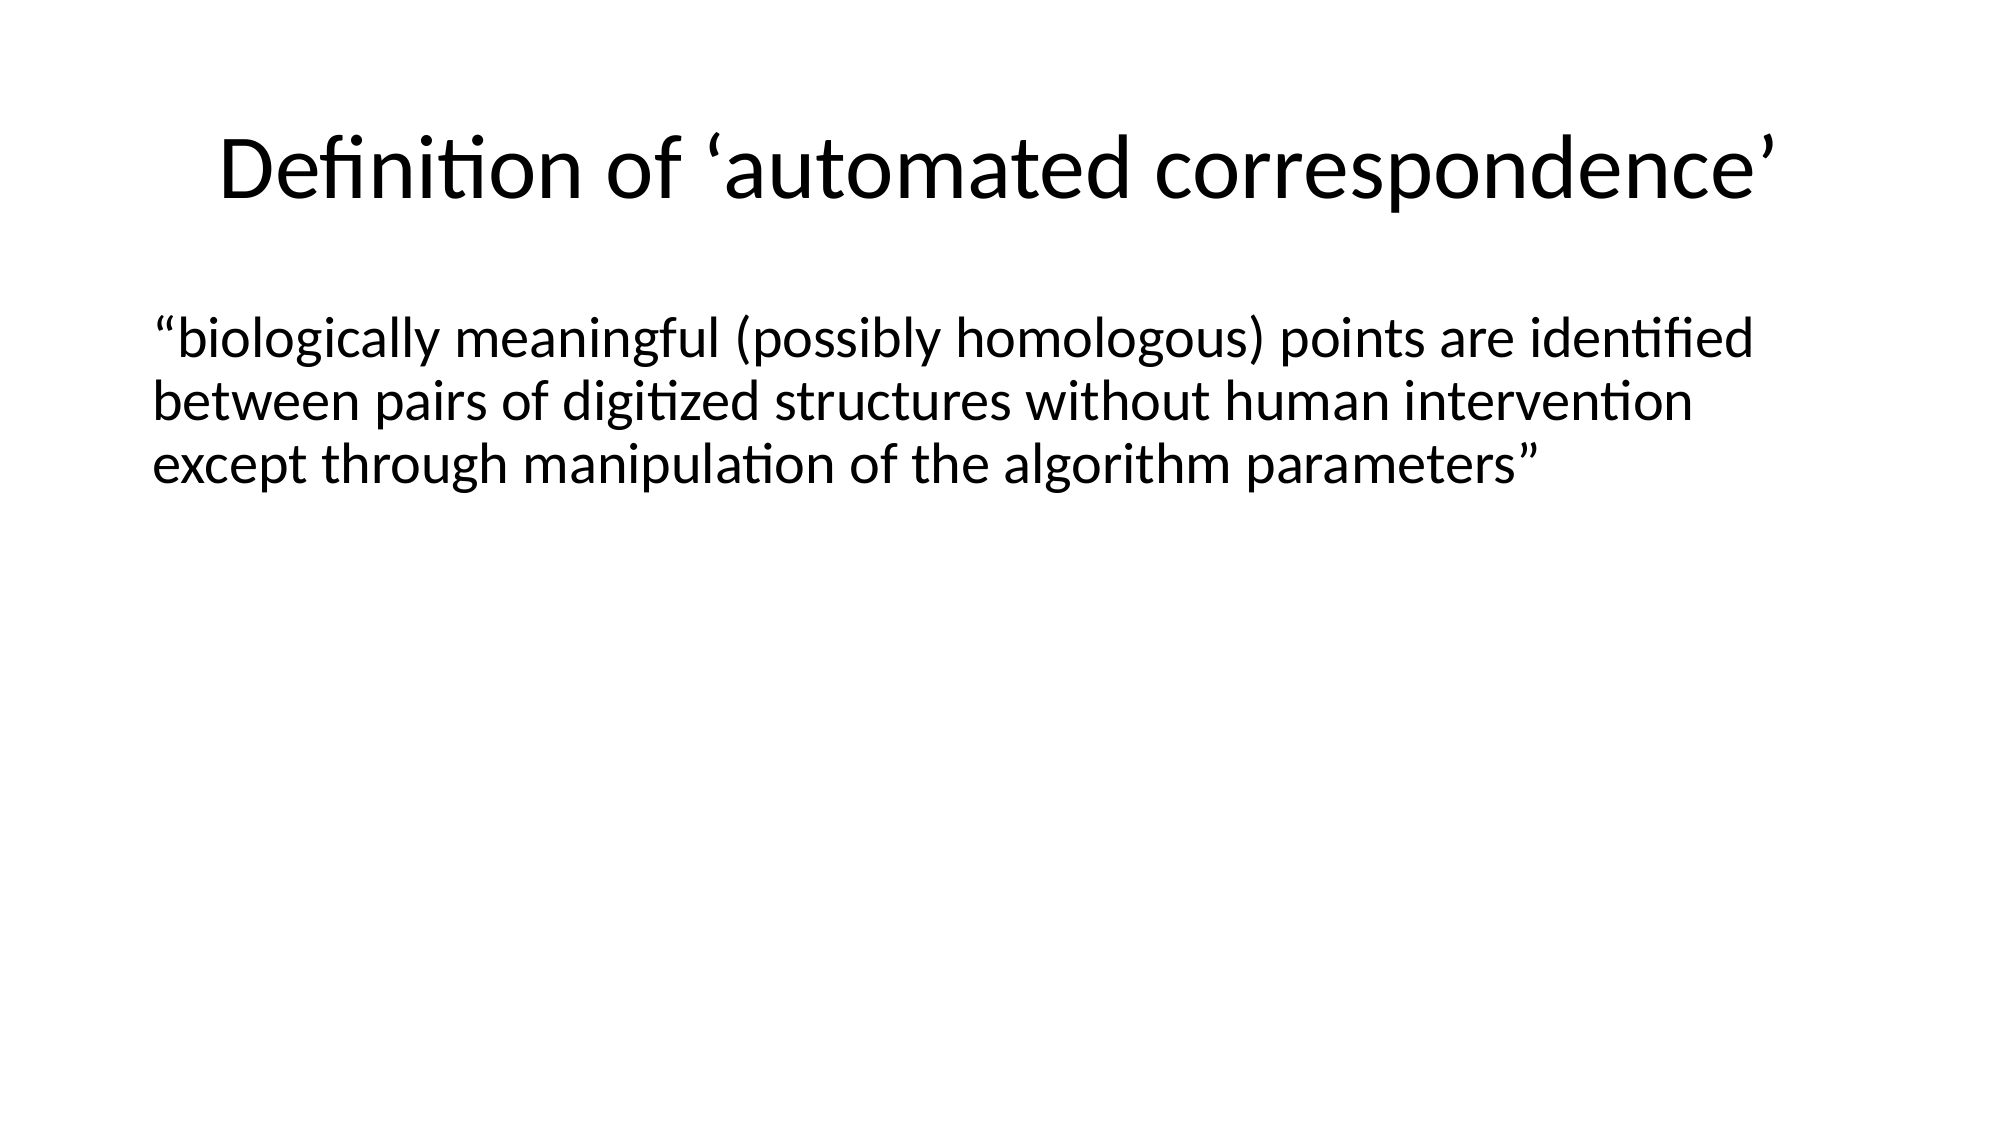

# Definition of ‘automated correspondence’
“biologically meaningful (possibly homologous) points are identified between pairs of digitized structures without human intervention except through manipulation of the algorithm parameters”